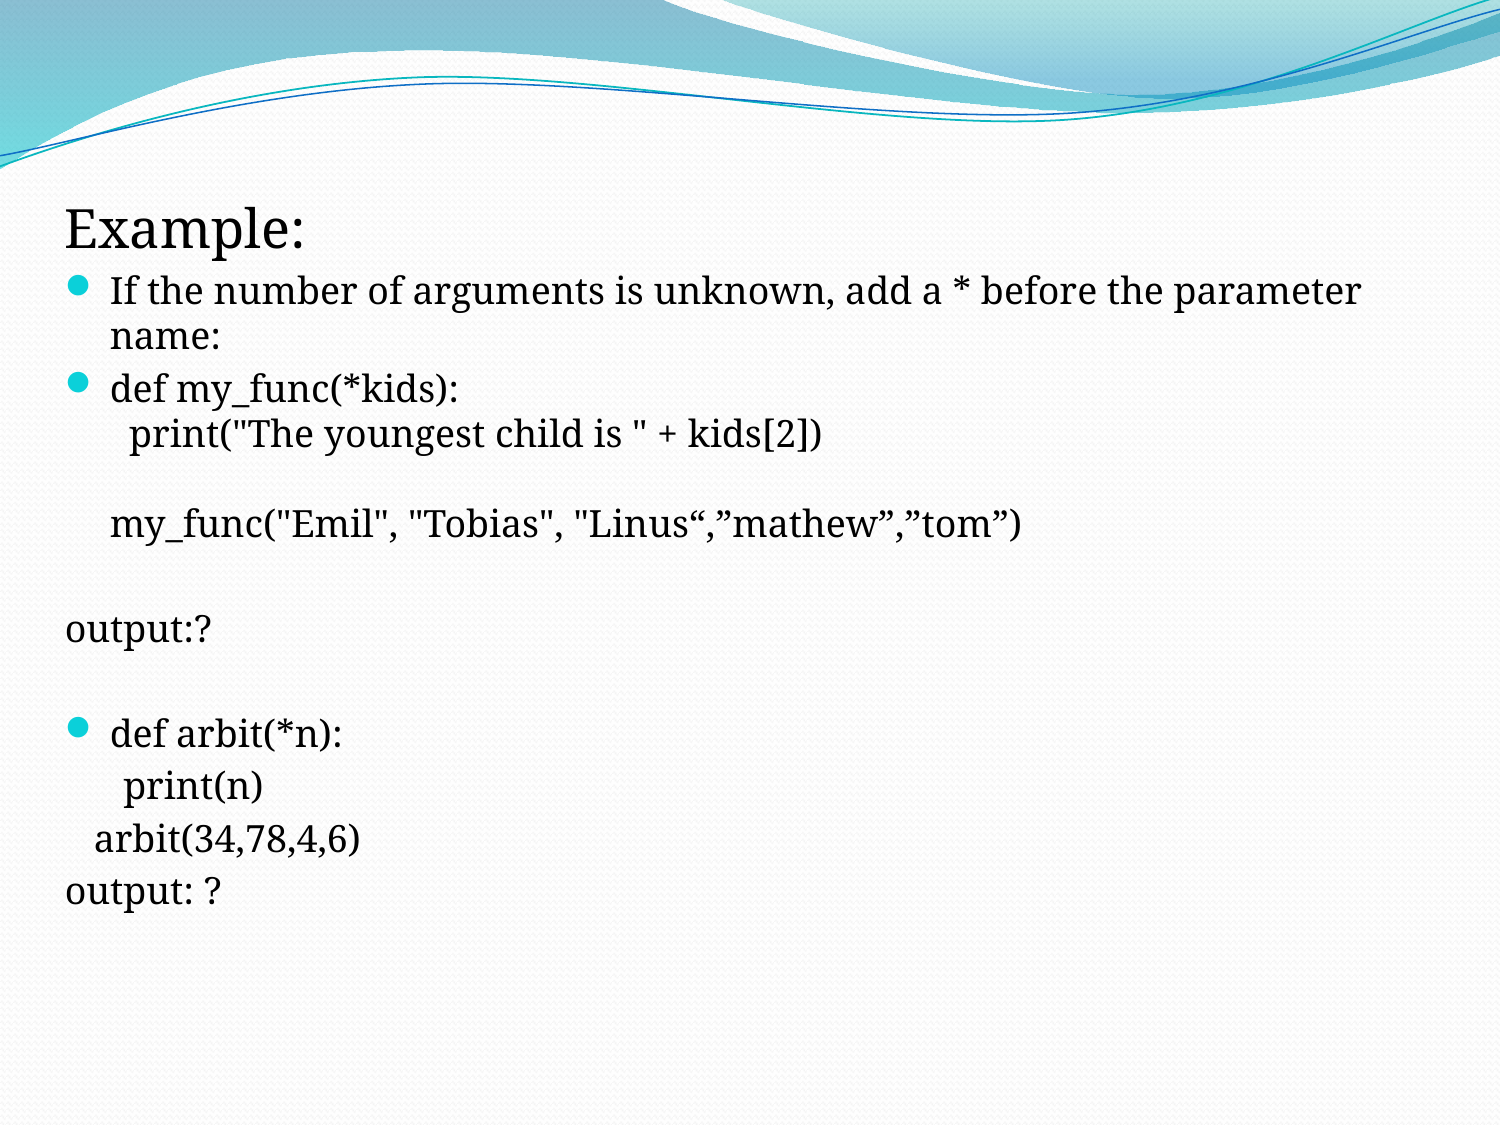

Example:
If the number of arguments is unknown, add a * before the parameter name:
def my_func(*kids):
  print("The youngest child is " + kids[2])
my_func("Emil", "Tobias", "Linus“,”mathew”,”tom”)

output:?

def arbit(*n):
      print(n)
   arbit(34,78,4,6)
output: ?